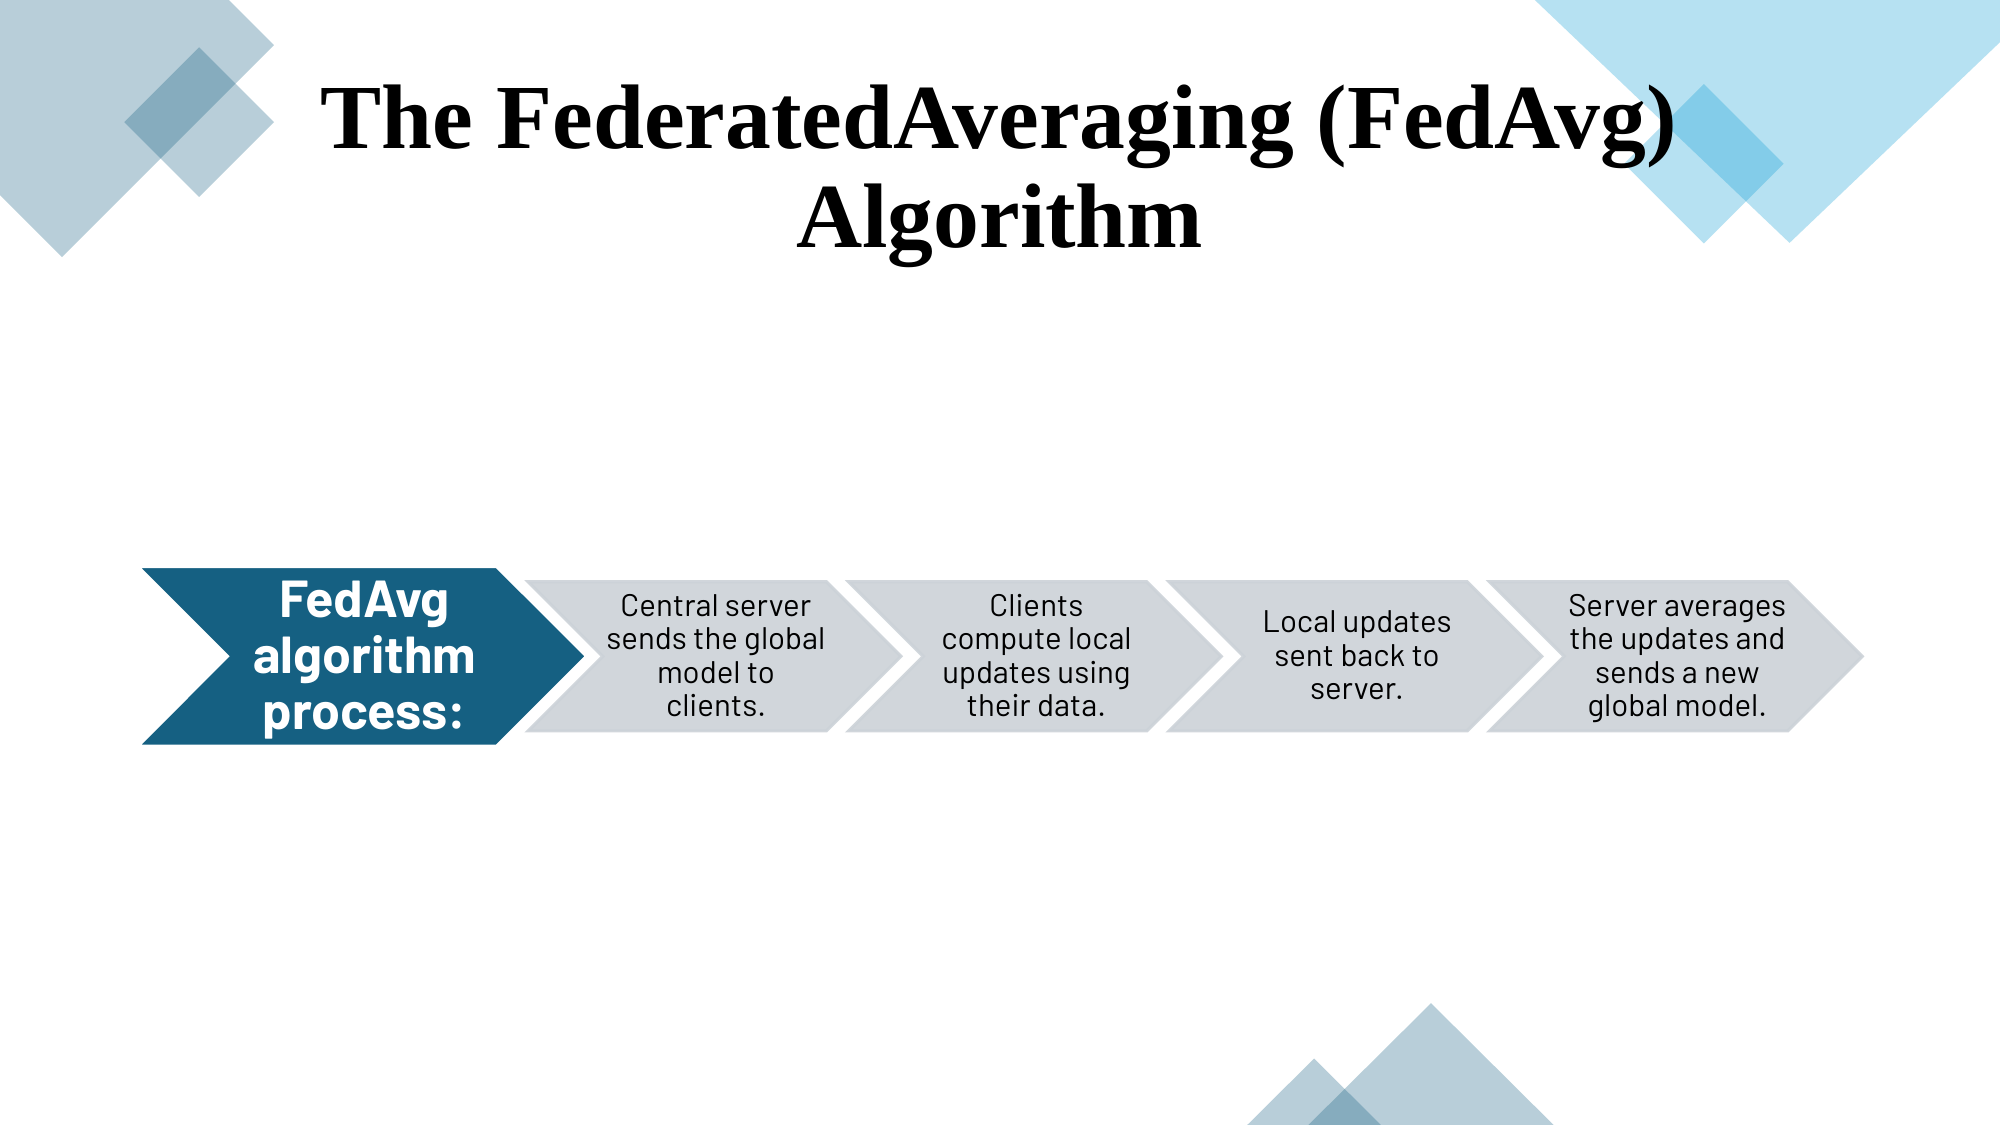

# The FederatedAveraging (FedAvg) Algorithm

FedAvg algorithm process:
Central server sends the global model to clients.
Clients compute local updates using their data.
Local updates sent back to server.
Server averages the updates and sends a new global model.